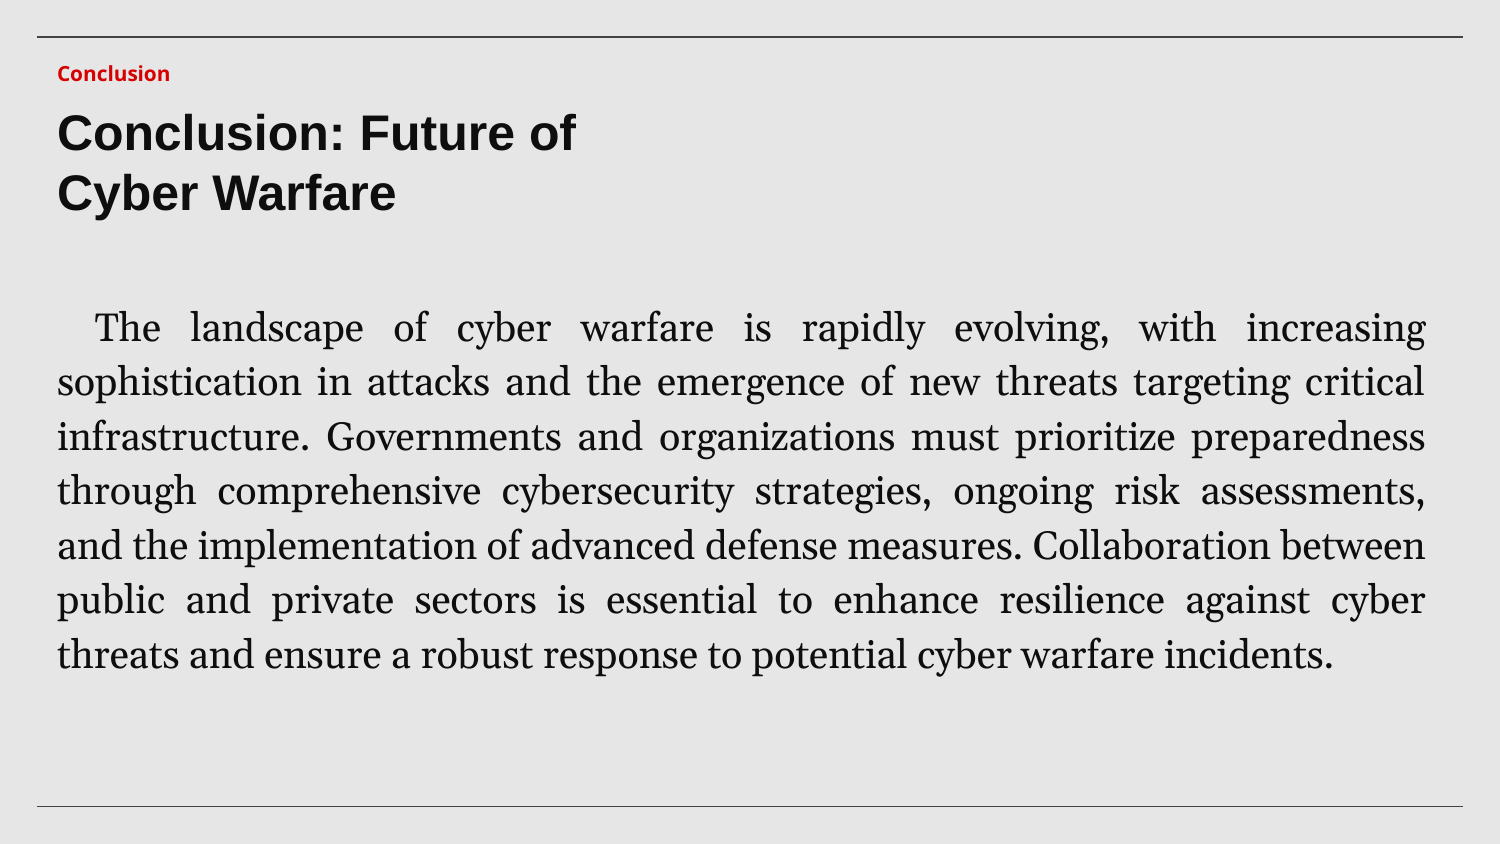

Conclusion
# Conclusion: Future of Cyber Warfare
The landscape of cyber warfare is rapidly evolving, with increasing sophistication in attacks and the emergence of new threats targeting critical infrastructure. Governments and organizations must prioritize preparedness through comprehensive cybersecurity strategies, ongoing risk assessments, and the implementation of advanced defense measures. Collaboration between public and private sectors is essential to enhance resilience against cyber threats and ensure a robust response to potential cyber warfare incidents.